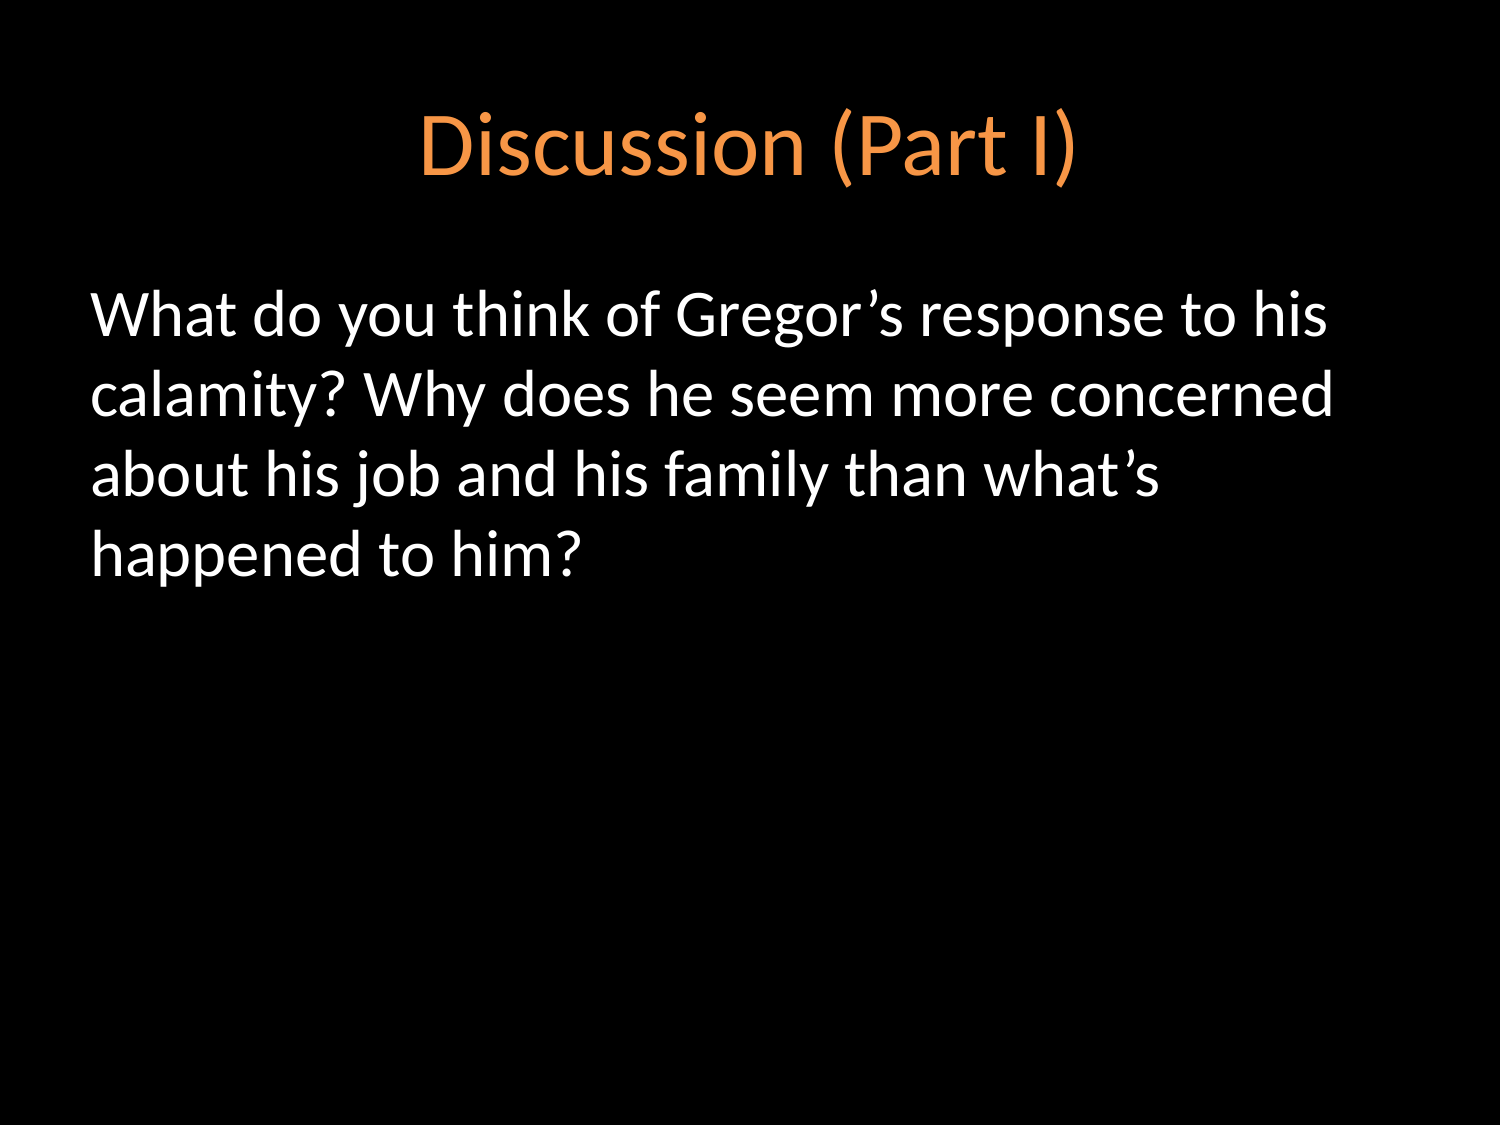

# Discussion (Part I)
What do you think of Gregor’s response to his calamity? Why does he seem more concerned about his job and his family than what’s happened to him?